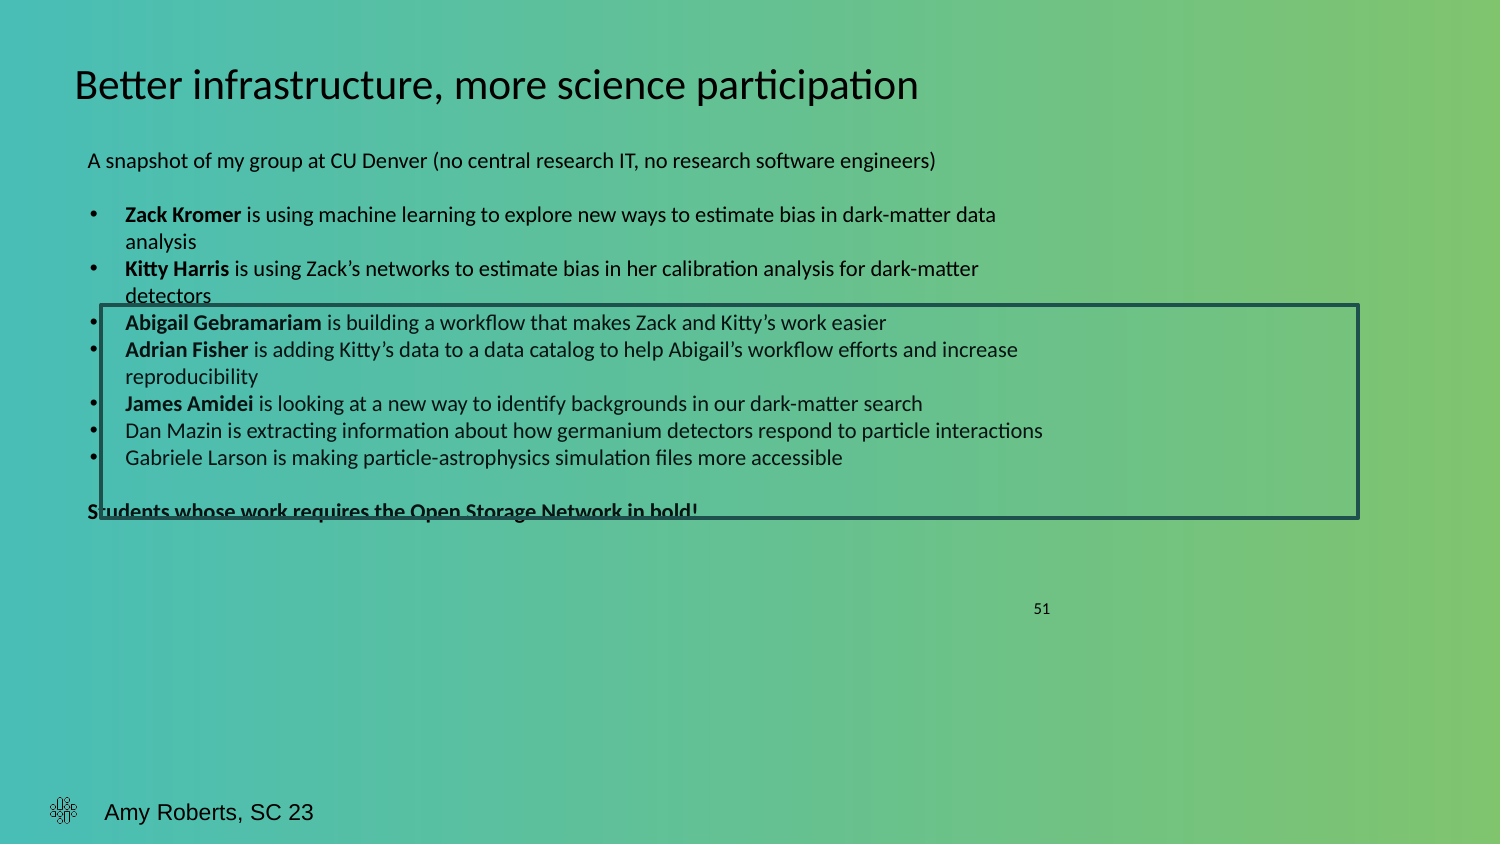

# Better infrastructure, more science participation
A snapshot of my group at CU Denver (no central research IT, no research software engineers)

Zack Kromer is using machine learning to explore new ways to estimate bias in dark-matter data analysis
Kitty Harris is using Zack’s networks to estimate bias in her calibration analysis for dark-matter detectors
Abigail Gebramariam is building a workflow that makes Zack and Kitty’s work easier
Adrian Fisher is adding Kitty’s data to a data catalog to help Abigail’s workflow efforts and increase reproducibility
James Amidei is looking at a new way to identify backgrounds in our dark-matter search
Dan Mazin is extracting information about how germanium detectors respond to particle interactions
Gabriele Larson is making particle-astrophysics simulation files more accessible

Students whose work requires the Open Storage Network in bold!

51
Amy Roberts, SC 23